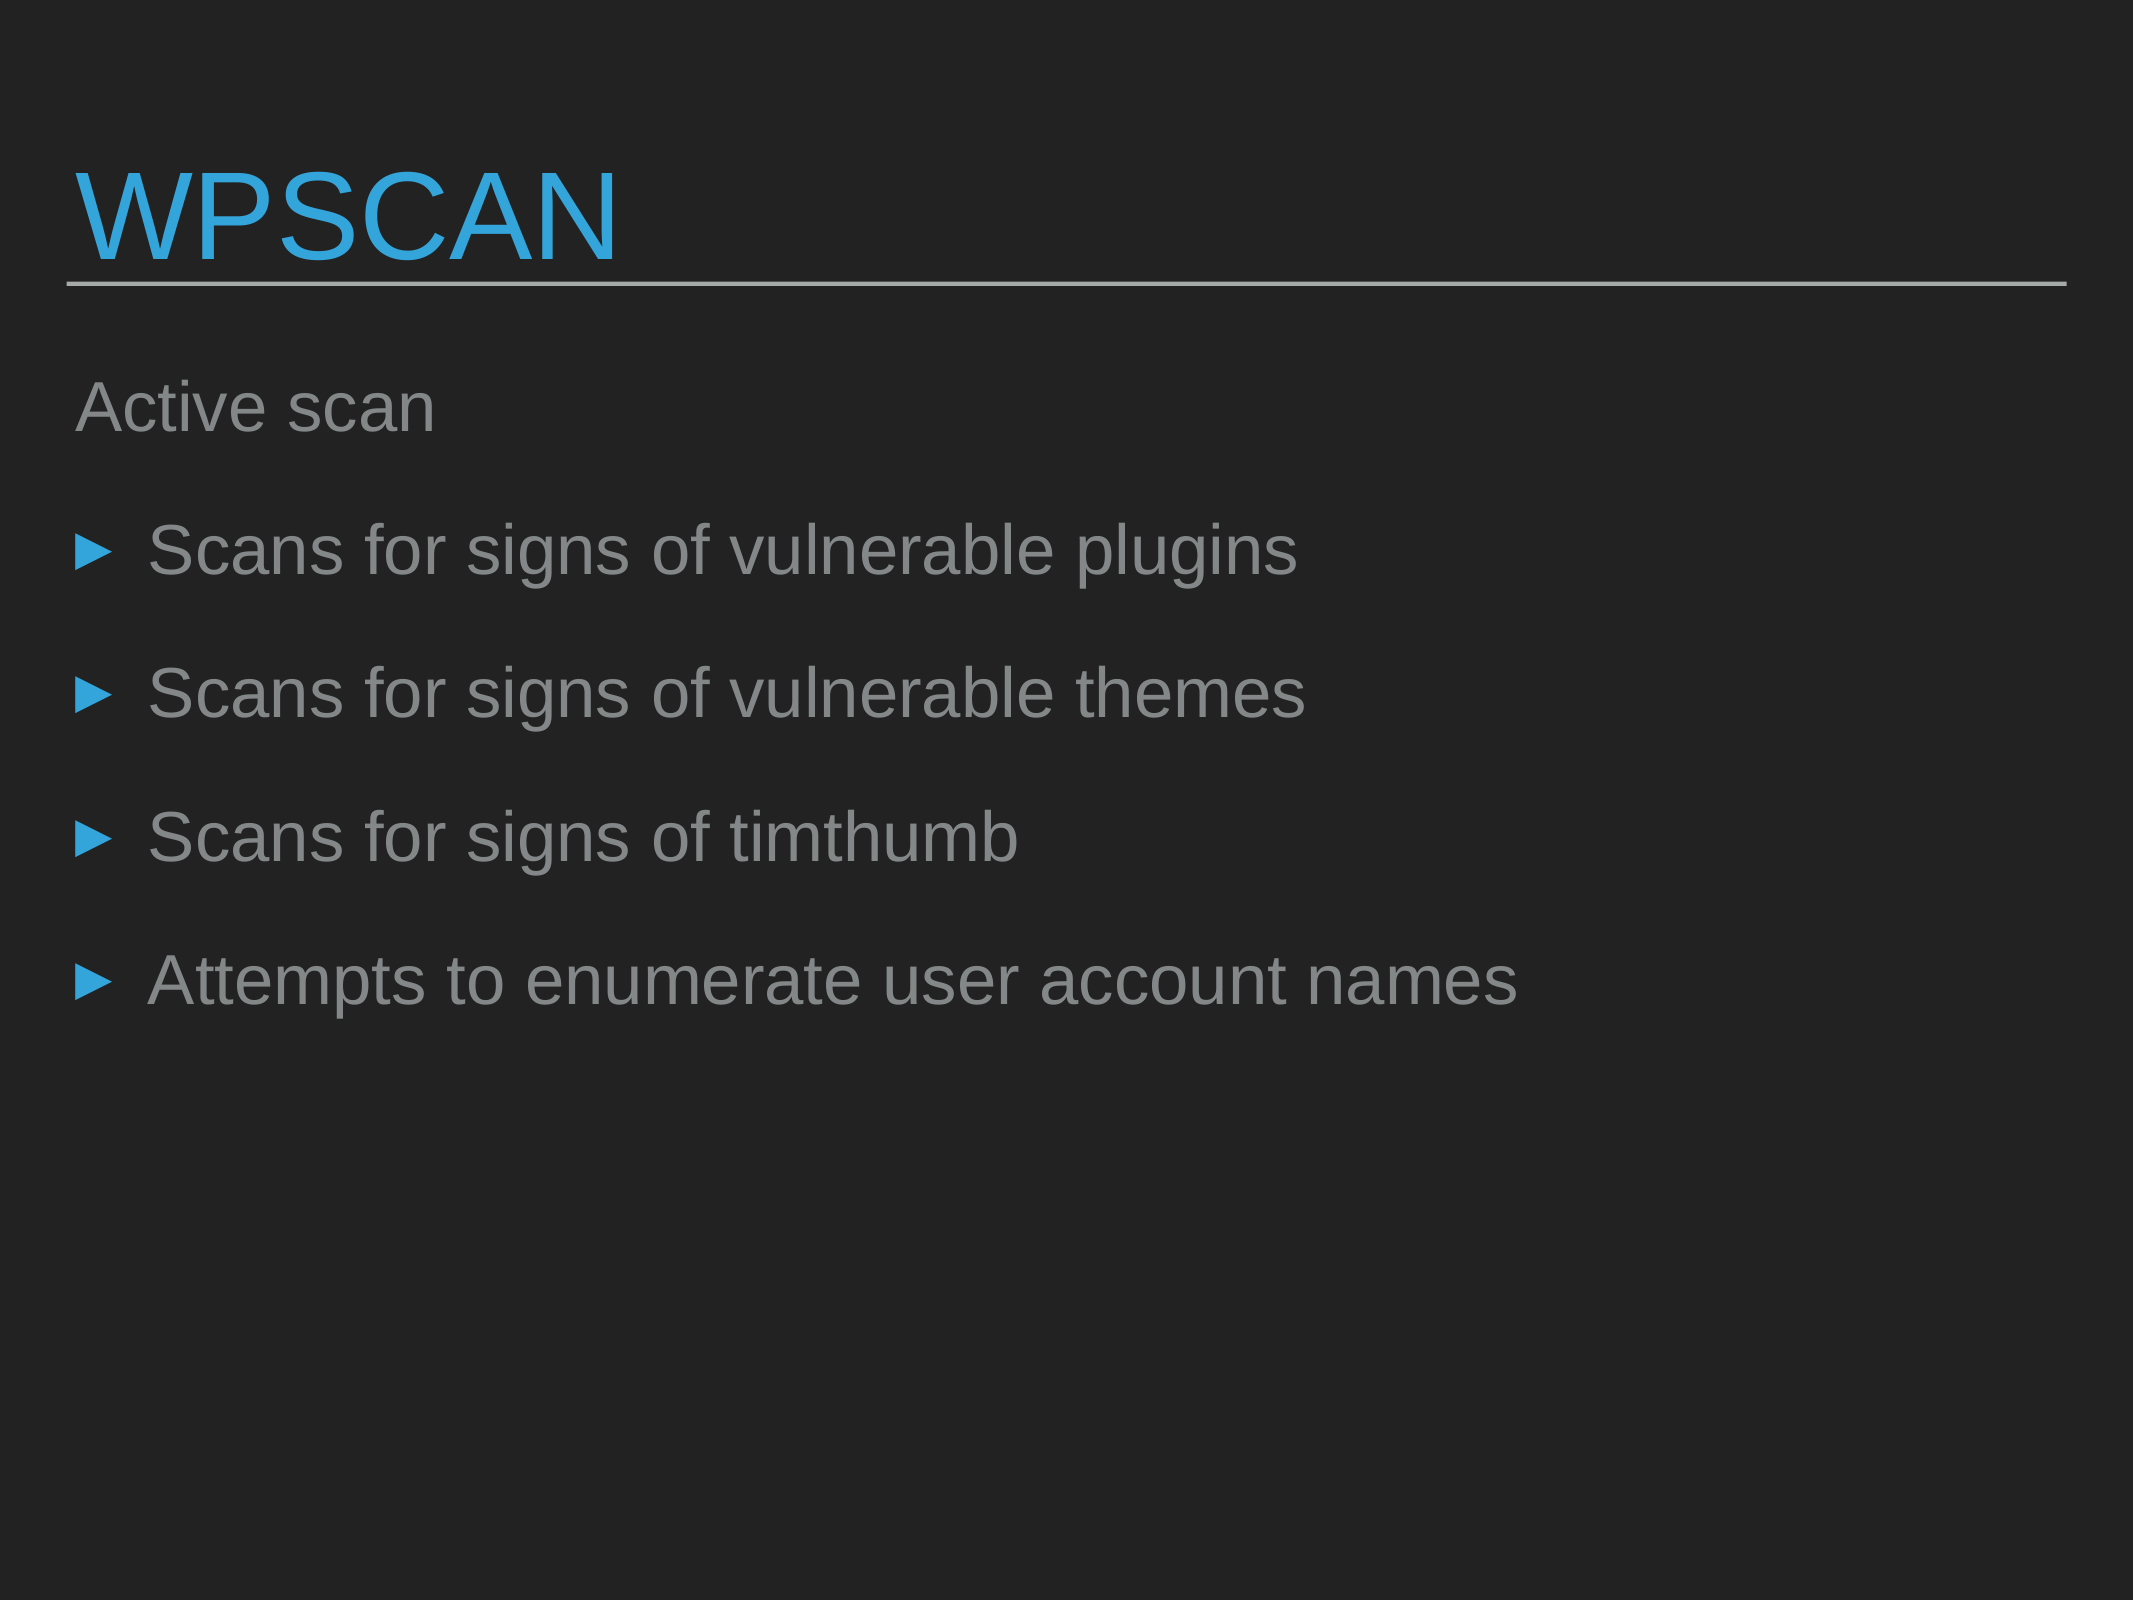

# WpScan
Active scan
Scans for signs of vulnerable plugins
Scans for signs of vulnerable themes
Scans for signs of timthumb
Attempts to enumerate user account names